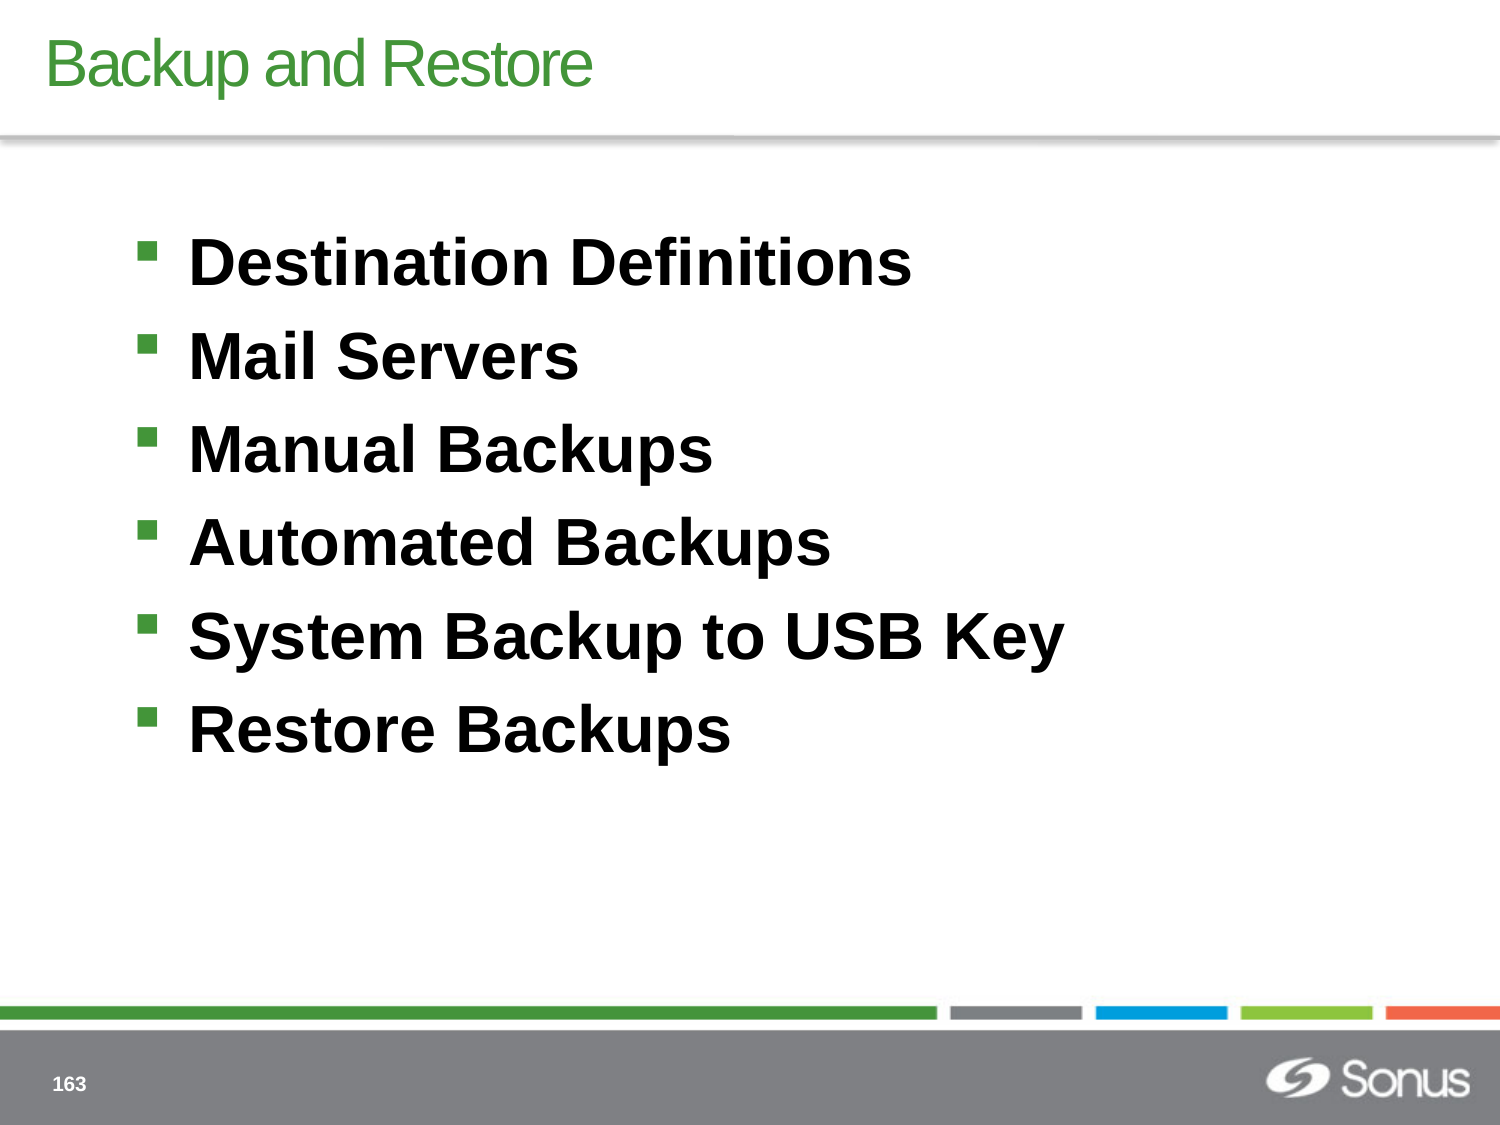

# Backup and Restore
Destination Definitions
Mail Servers
Manual Backups
Automated Backups
System Backup to USB Key
Restore Backups